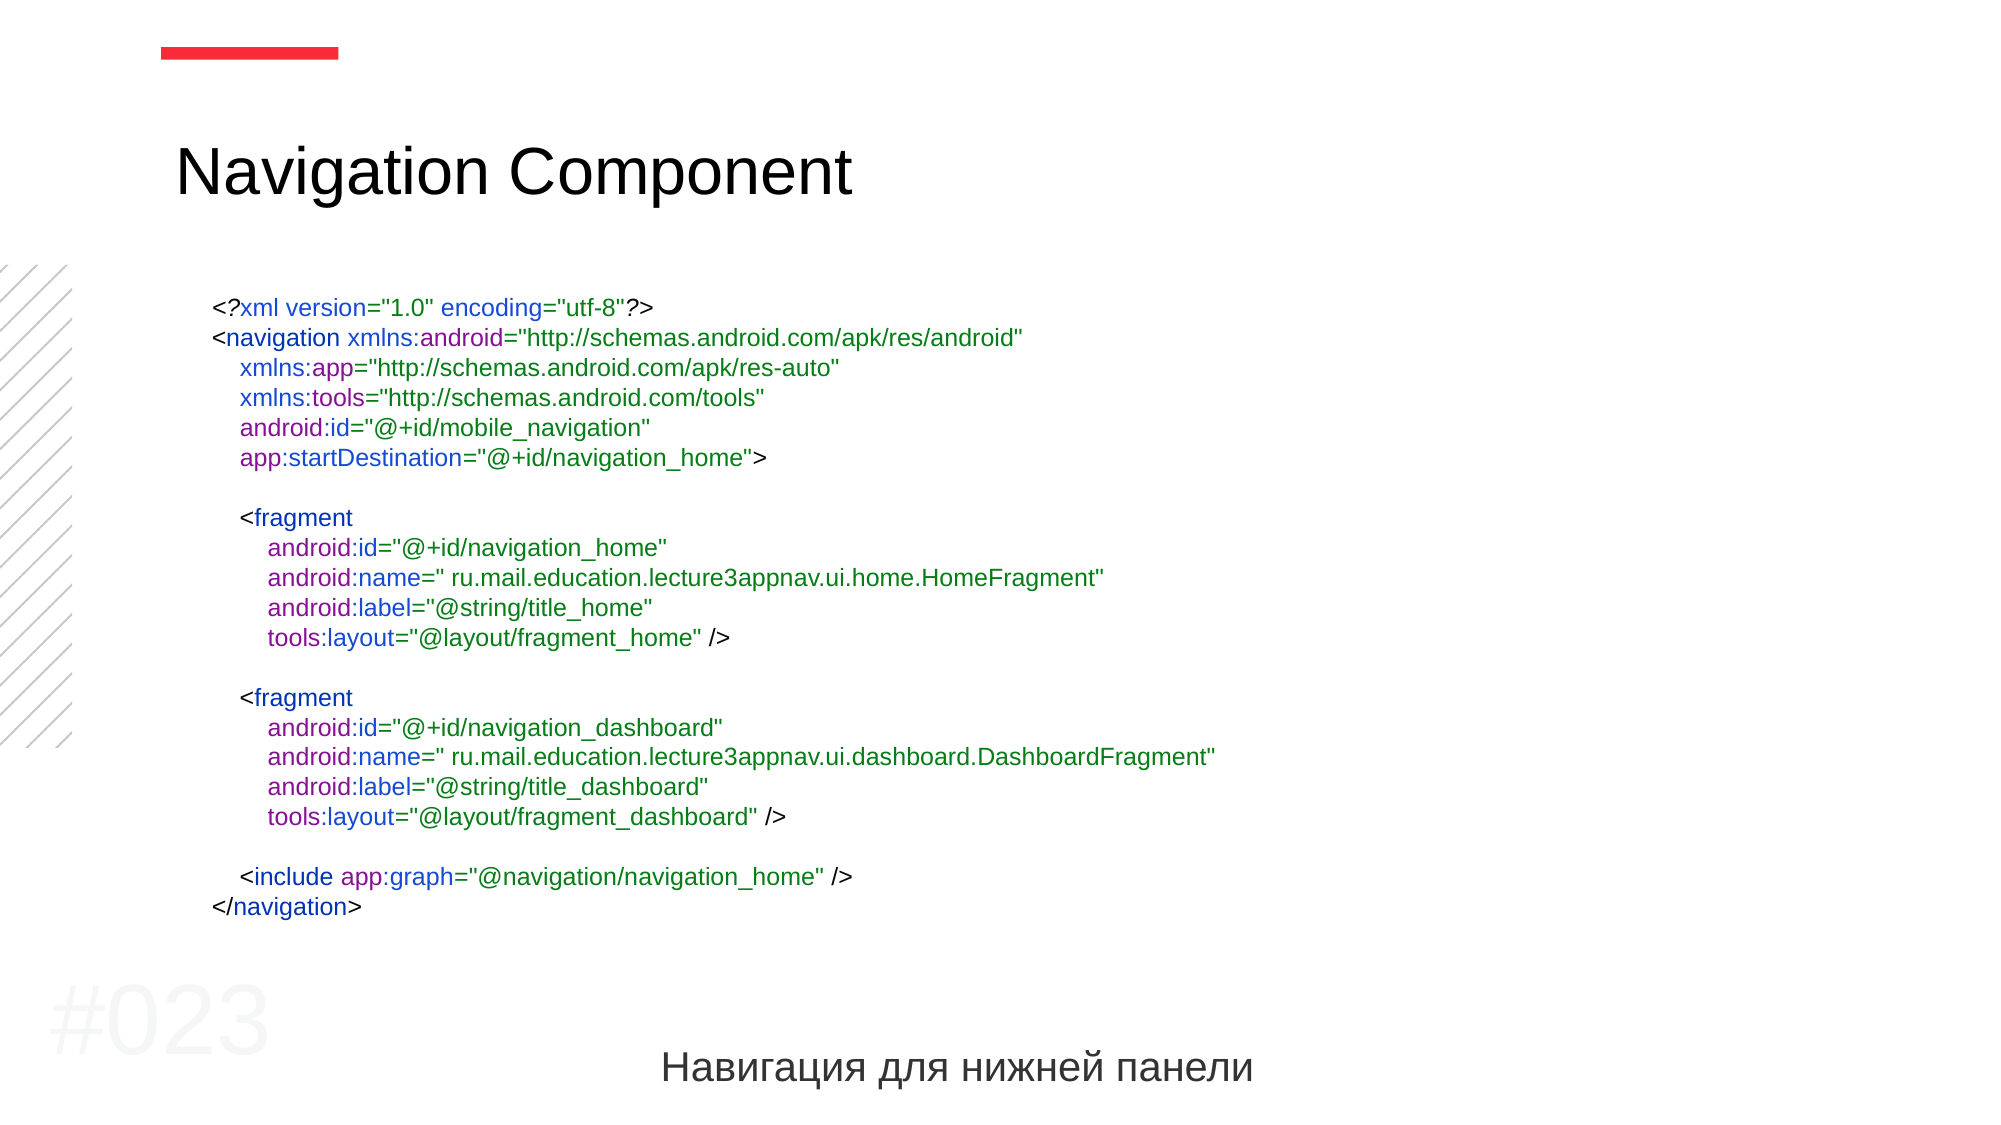

Navigation Component
<?xml version="1.0" encoding="utf-8"?>
<navigation xmlns:android="http://schemas.android.com/apk/res/android"
    xmlns:app="http://schemas.android.com/apk/res-auto"
    xmlns:tools="http://schemas.android.com/tools"
    android:id="@+id/mobile_navigation"
    app:startDestination="@+id/navigation_home">
    <fragment
        android:id="@+id/navigation_home"
        android:name=" ru.mail.education.lecture3appnav.ui.home.HomeFragment"
        android:label="@string/title_home"
        tools:layout="@layout/fragment_home" />
    <fragment
        android:id="@+id/navigation_dashboard"
        android:name=" ru.mail.education.lecture3appnav.ui.dashboard.DashboardFragment"
        android:label="@string/title_dashboard"
        tools:layout="@layout/fragment_dashboard" />
    <include app:graph="@navigation/navigation_home" />
</navigation>

#023
Навигация для нижней панели